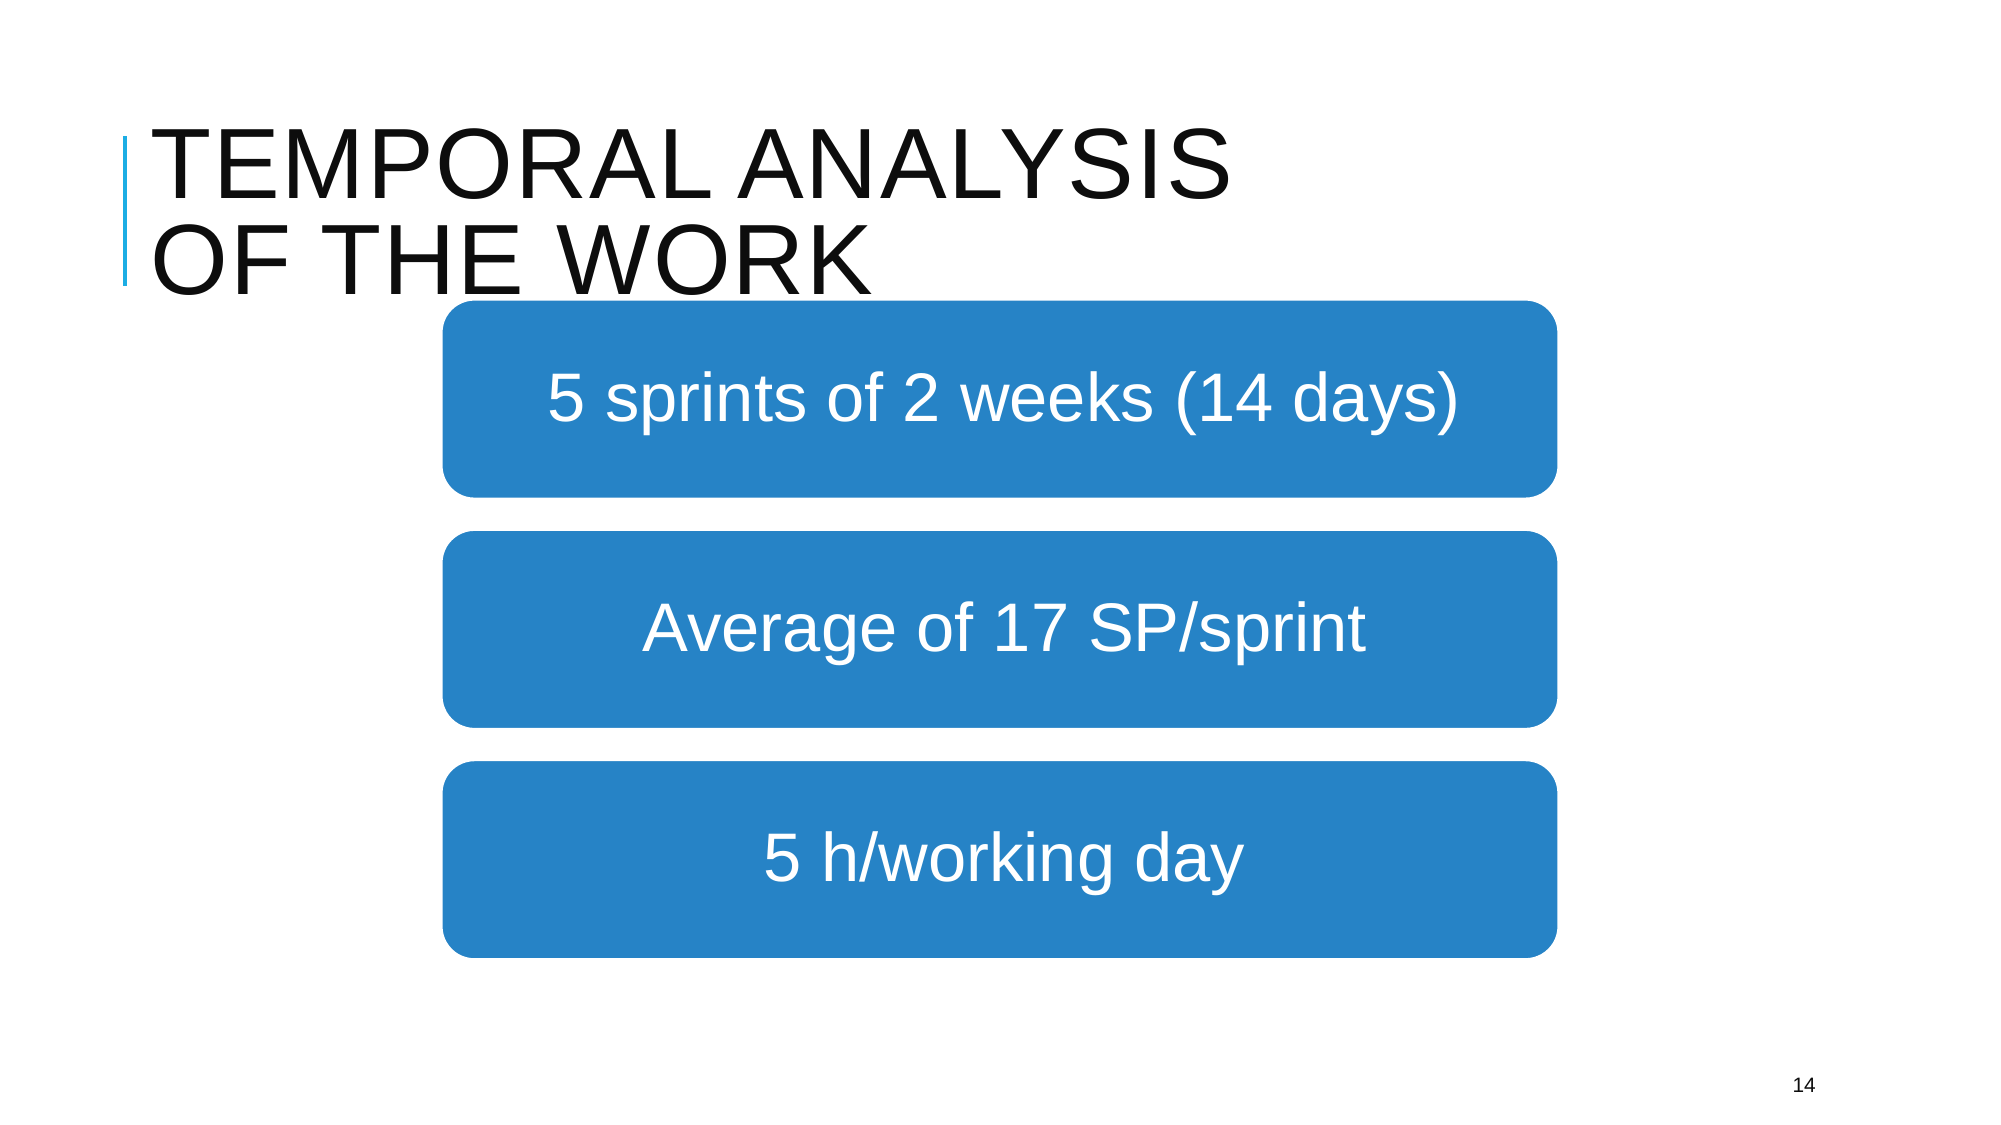

# Temporal analysis of the work
5 sprints of 2 weeks (14 days)
Average of 17 SP/sprint
5 h/working day
14